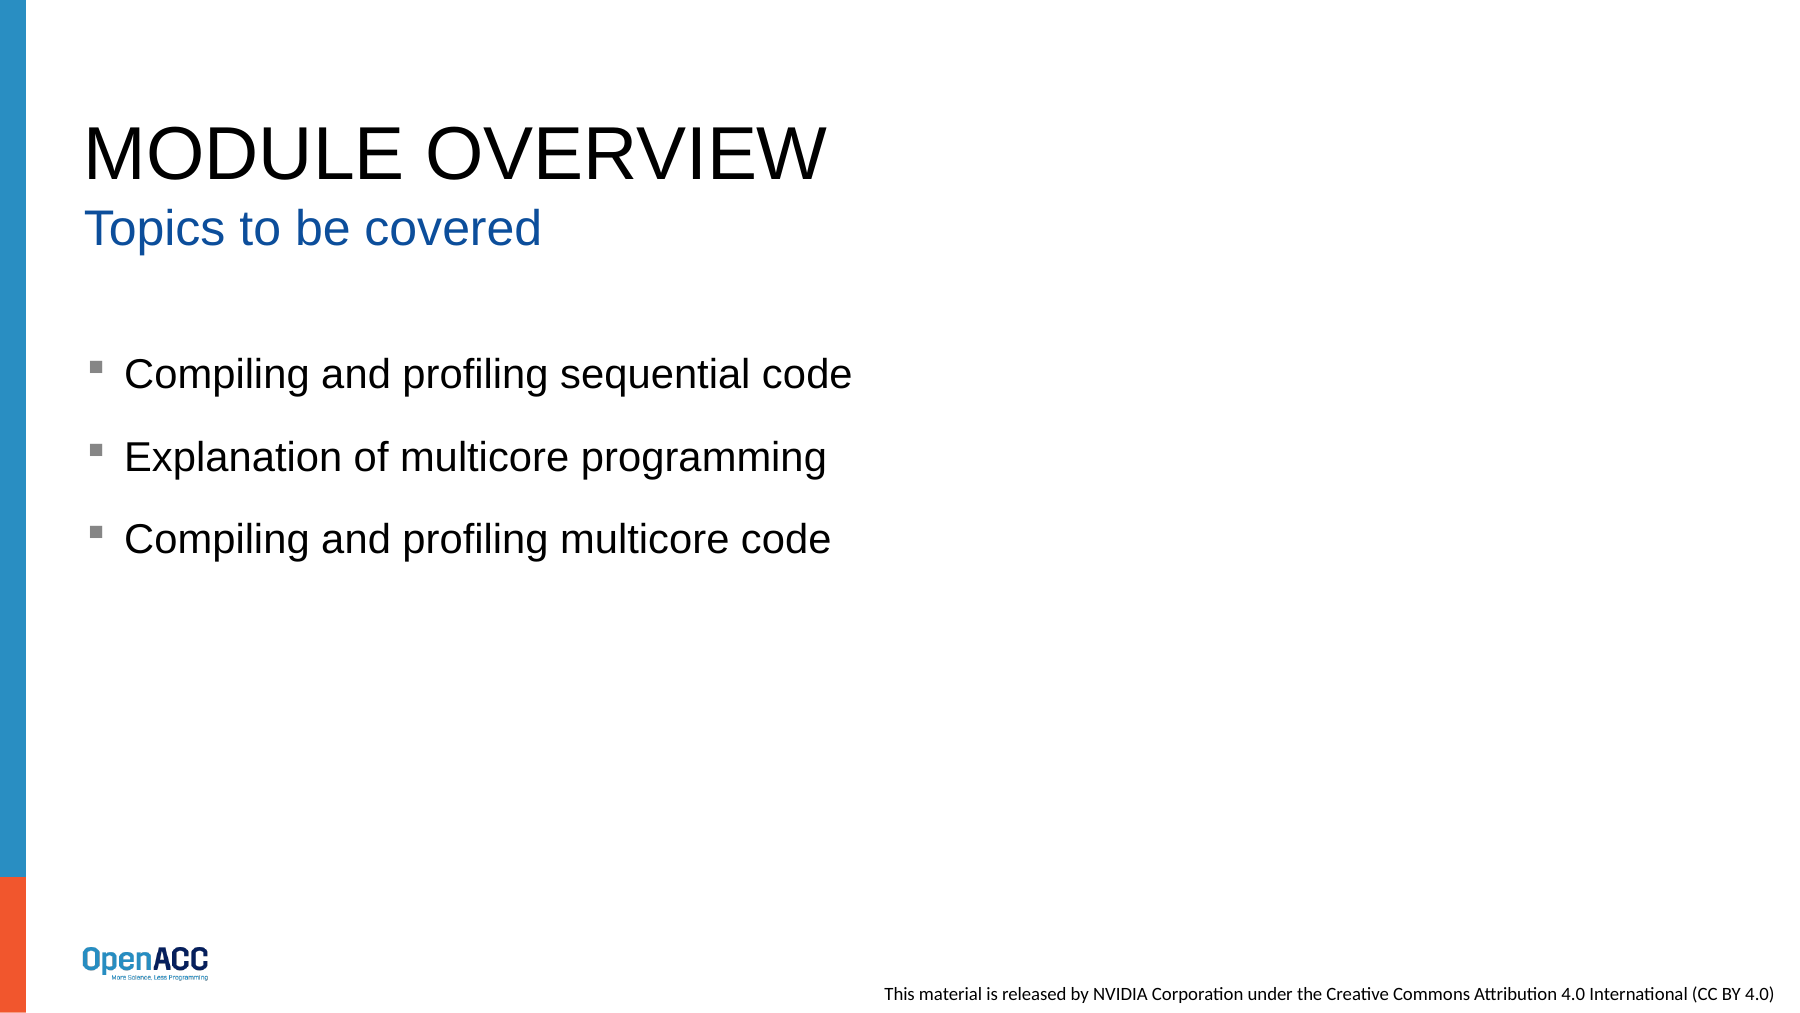

# Module OVERVIEW
Topics to be covered
Compiling and profiling sequential code
Explanation of multicore programming
Compiling and profiling multicore code